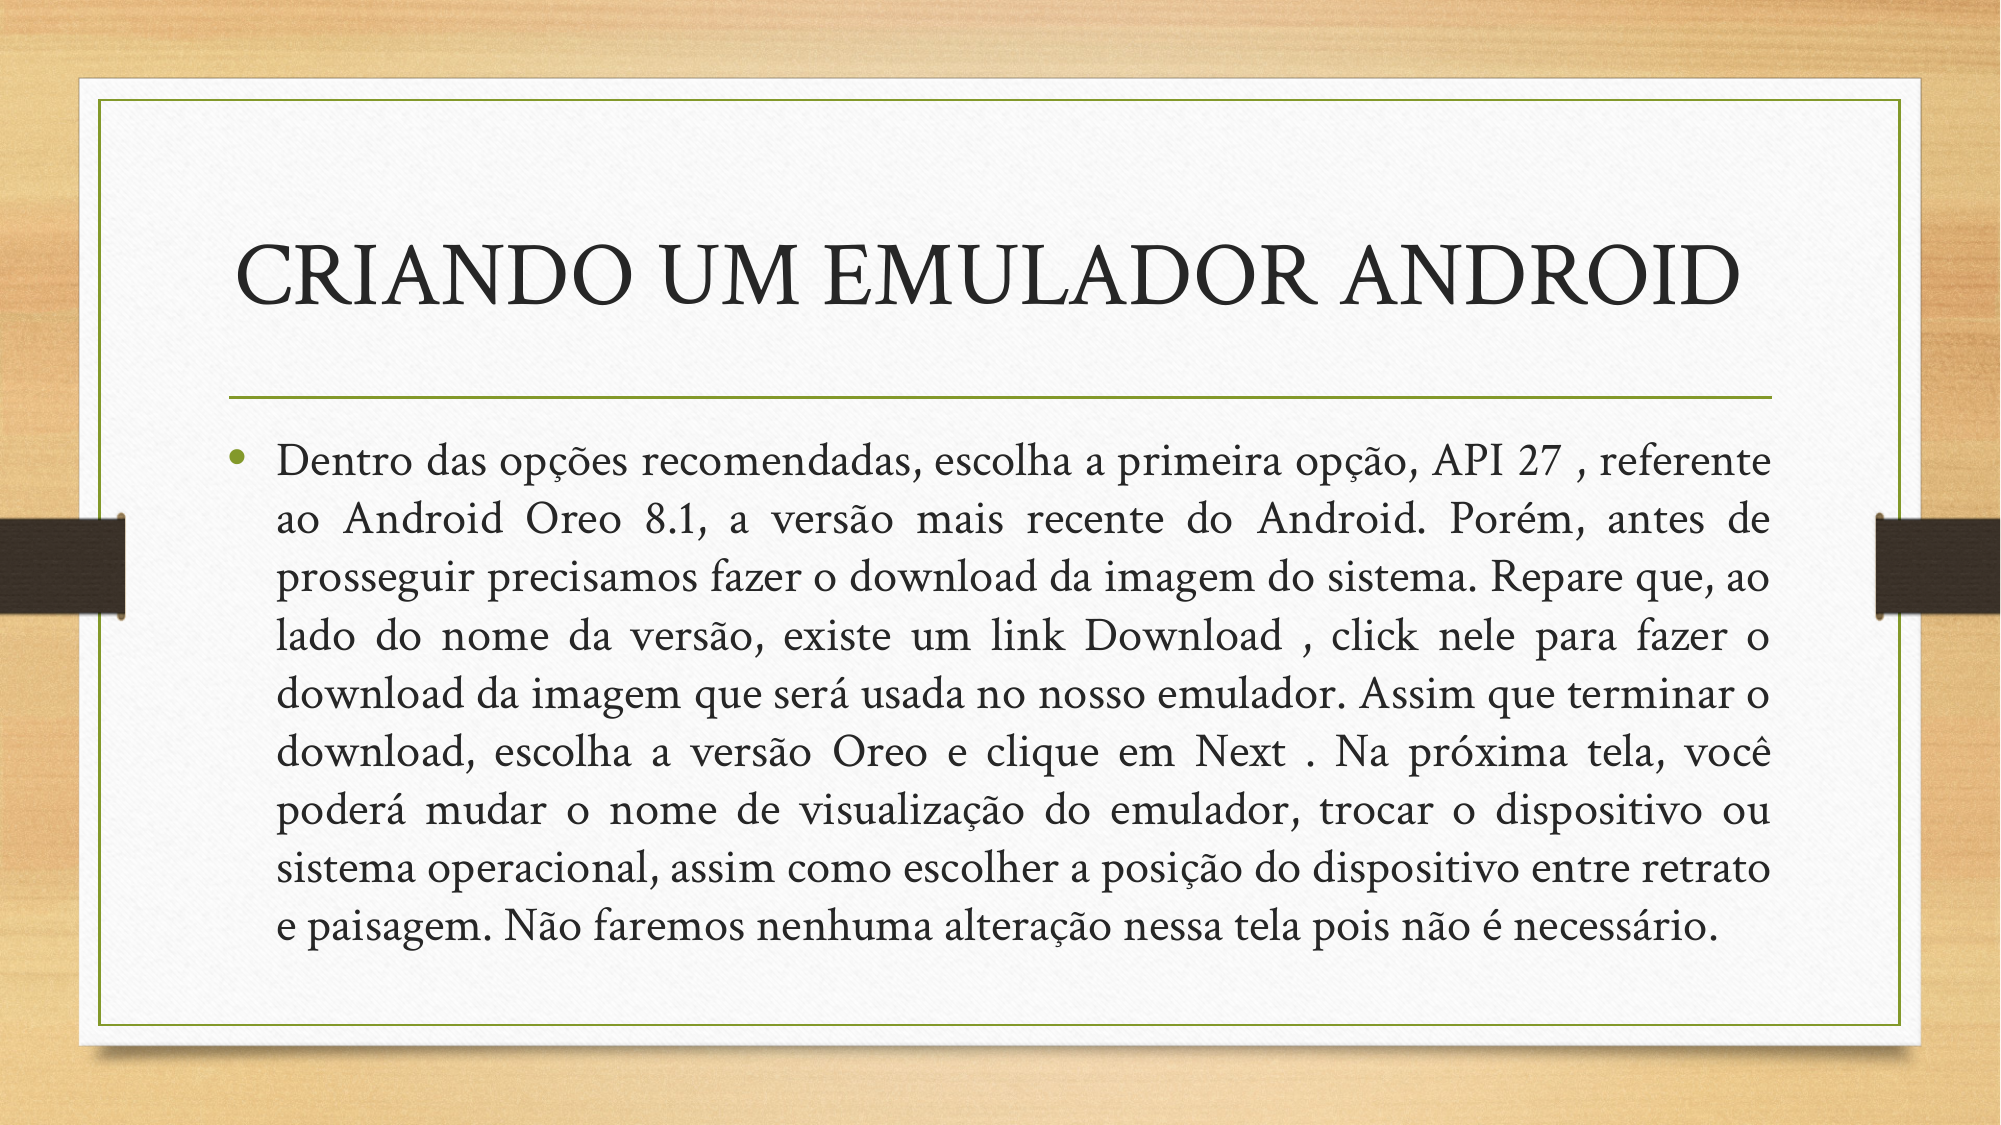

# CRIANDO UM EMULADOR ANDROID
Dentro das opções recomendadas, escolha a primeira opção, API 27 , referente ao Android Oreo 8.1, a versão mais recente do Android. Porém, antes de prosseguir precisamos fazer o download da imagem do sistema. Repare que, ao lado do nome da versão, existe um link Download , click nele para fazer o download da imagem que será usada no nosso emulador. Assim que terminar o download, escolha a versão Oreo e clique em Next . Na próxima tela, você poderá mudar o nome de visualização do emulador, trocar o dispositivo ou sistema operacional, assim como escolher a posição do dispositivo entre retrato e paisagem. Não faremos nenhuma alteração nessa tela pois não é necessário.